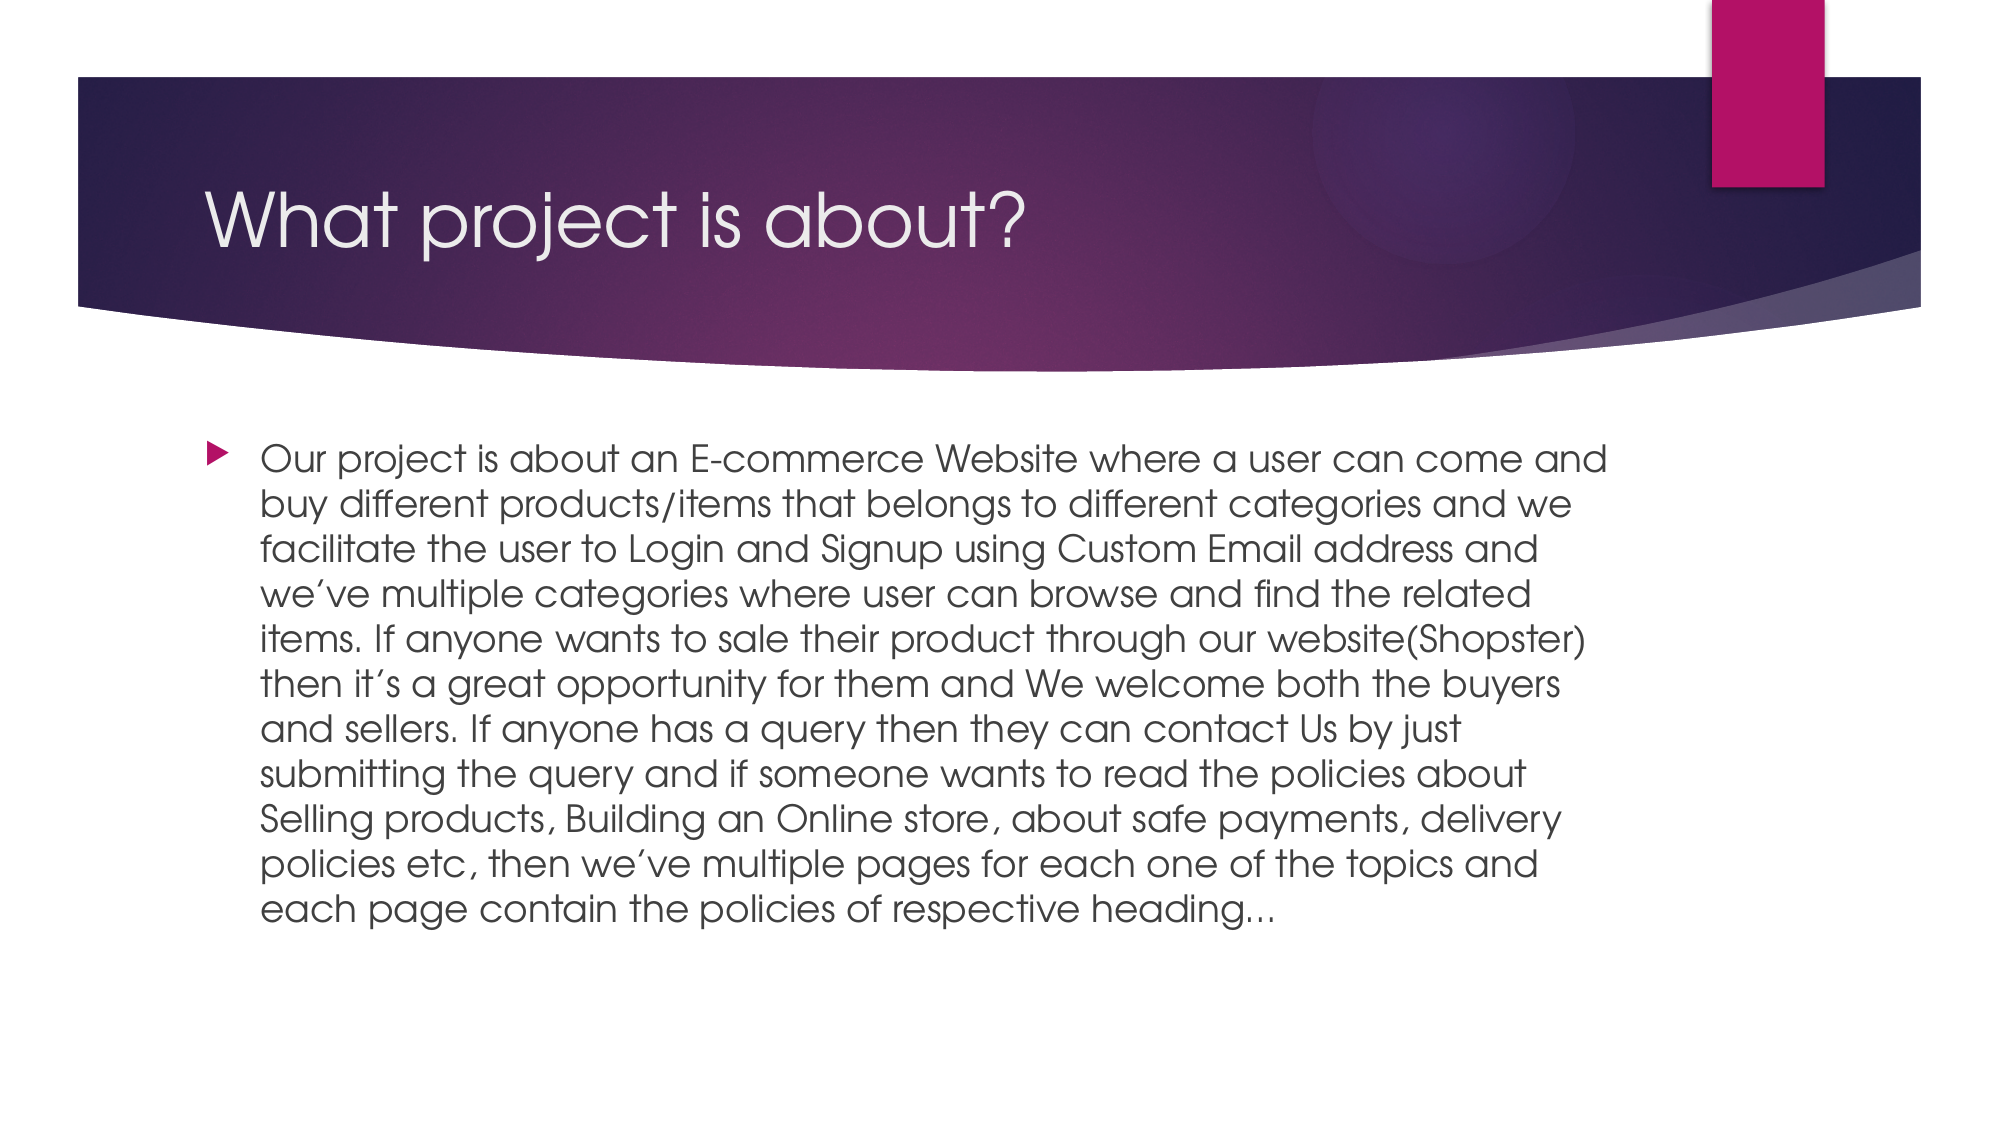

# What project is about?
Our project is about an E-commerce Website where a user can come and buy different products/items that belongs to different categories and we facilitate the user to Login and Signup using Custom Email address and we’ve multiple categories where user can browse and find the related items. If anyone wants to sale their product through our website(Shopster) then it’s a great opportunity for them and We welcome both the buyers and sellers. If anyone has a query then they can contact Us by just submitting the query and if someone wants to read the policies about Selling products, Building an Online store, about safe payments, delivery policies etc, then we’ve multiple pages for each one of the topics and each page contain the policies of respective heading…